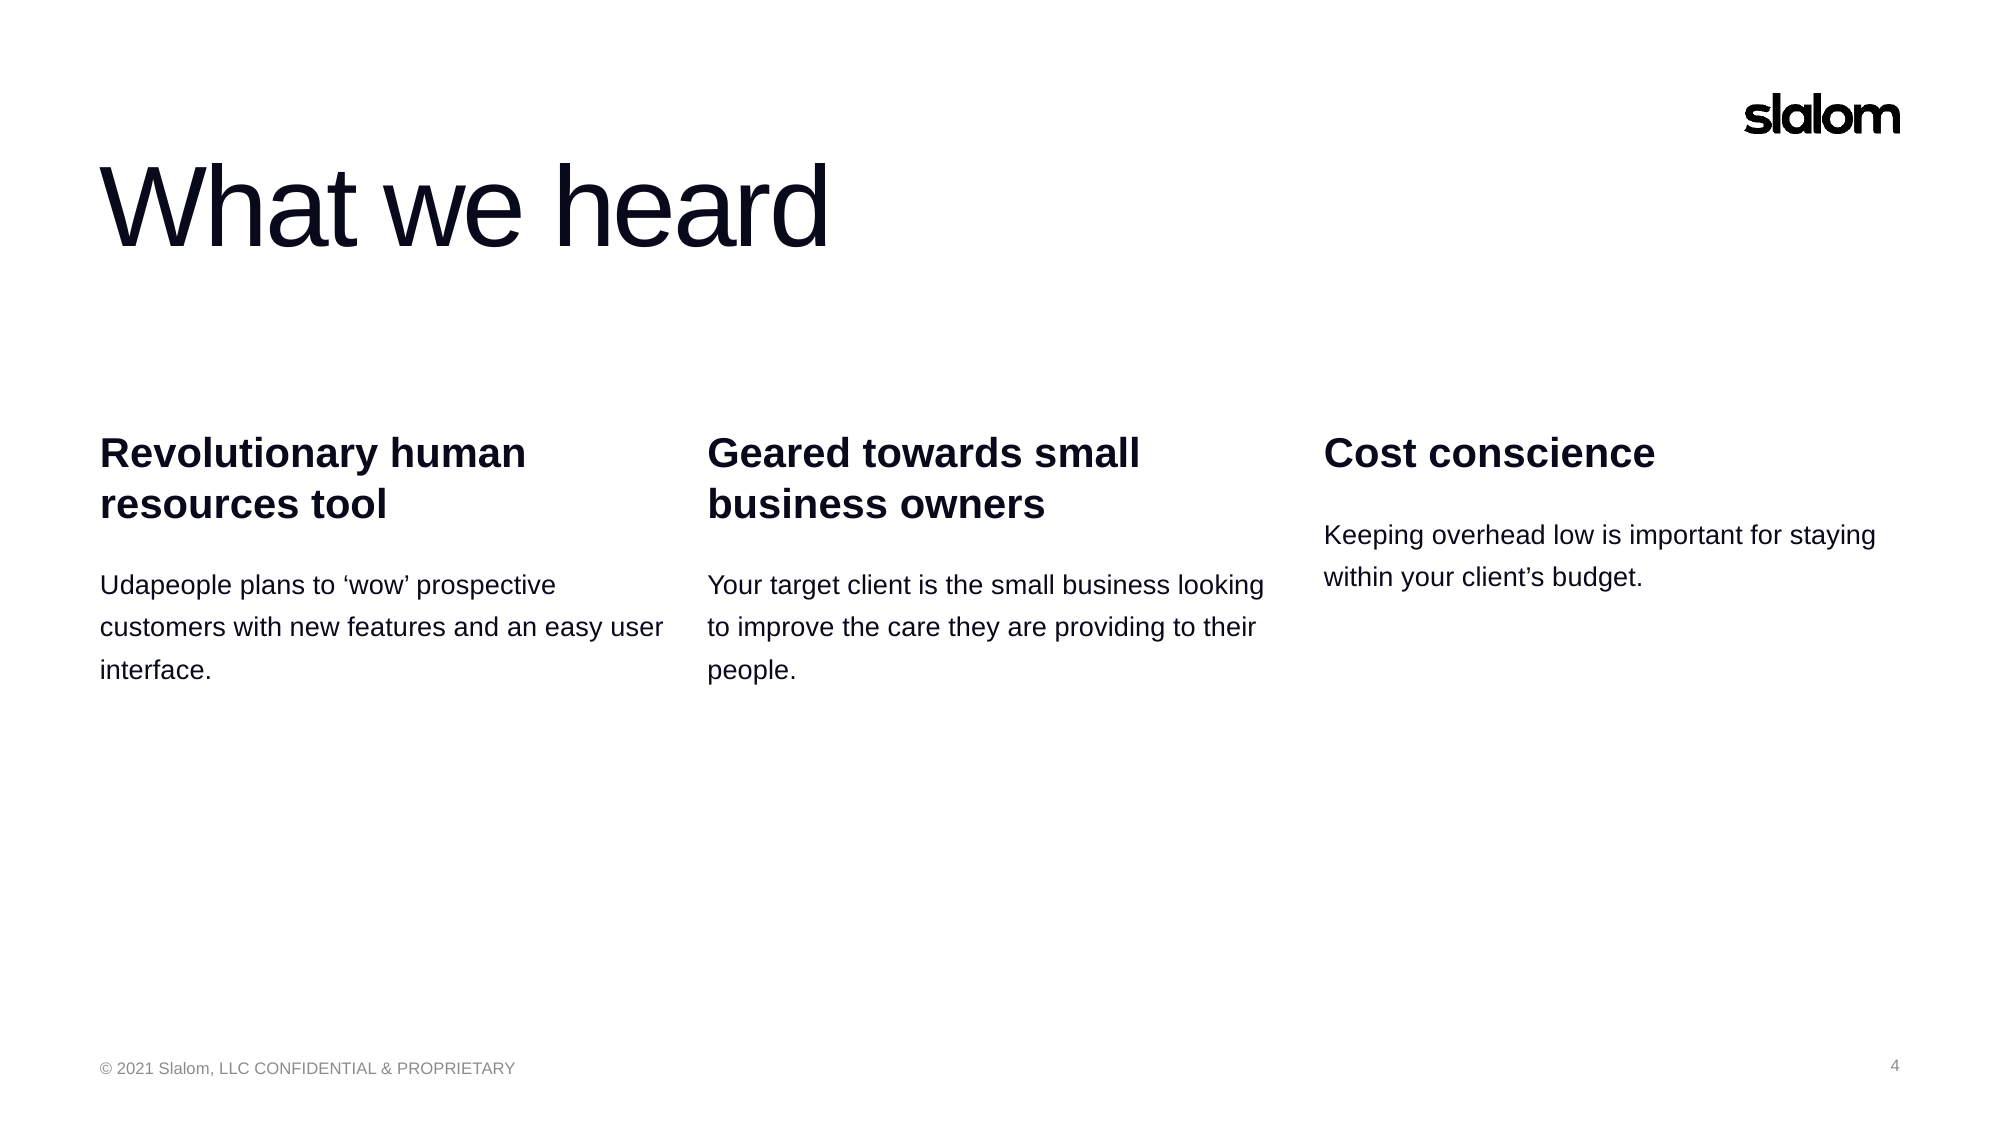

What we heard
Revolutionary human resources tool
Udapeople plans to ‘wow’ prospective customers with new features and an easy user interface.
Geared towards small business owners
Your target client is the small business looking to improve the care they are providing to their people.
Cost conscience
Keeping overhead low is important for staying within your client’s budget.
4
© 2021 Slalom, LLC CONFIDENTIAL & PROPRIETARY